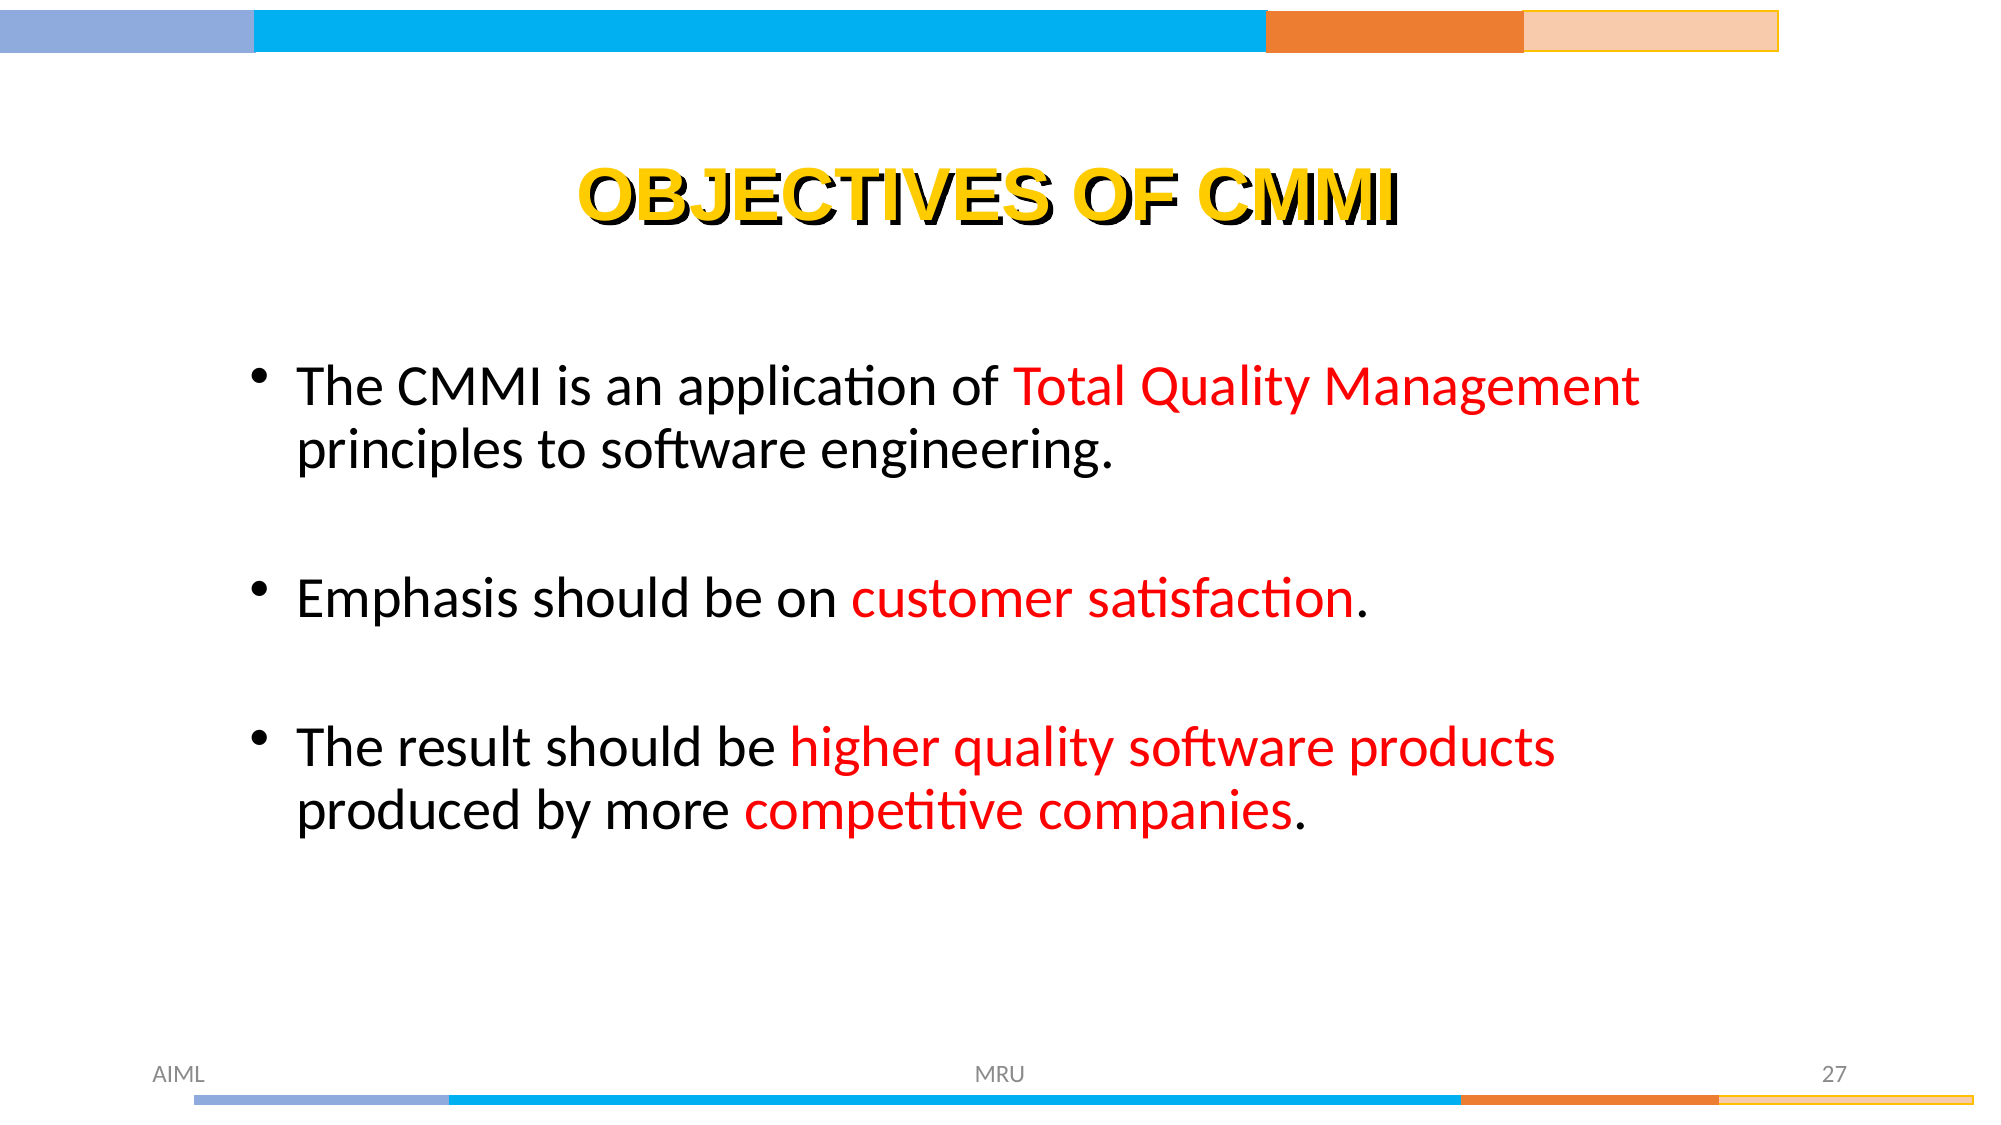

OBJECTIVES OF CMMI
The CMMI is an application of Total Quality Management principles to software engineering.

Emphasis should be on customer satisfaction.

The result should be higher quality software products produced by more competitive companies.
AIML
MRU
27